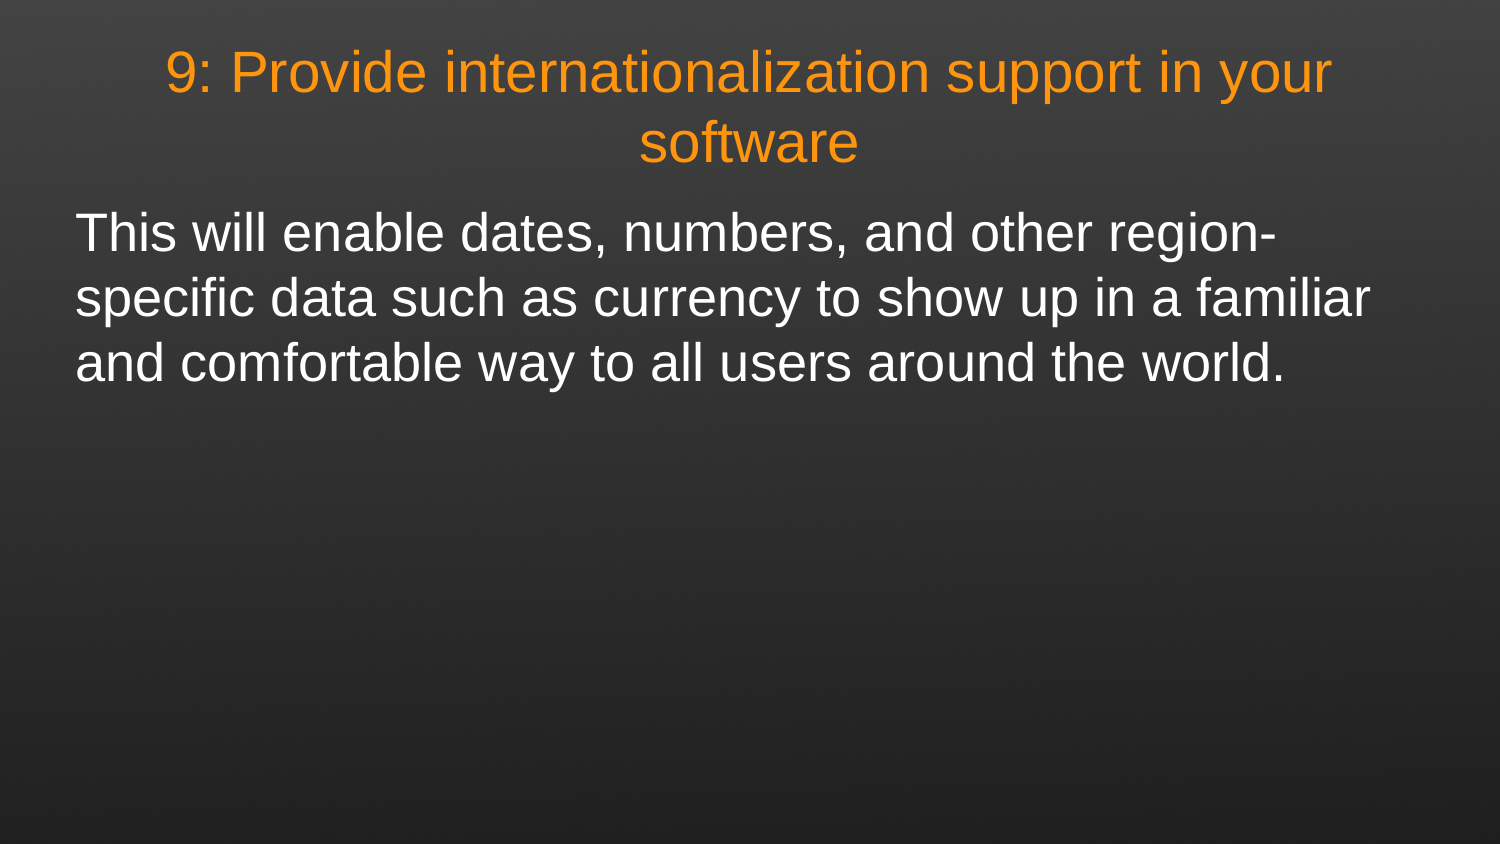

9: Provide internationalization support in your software
This will enable dates, numbers, and other region-specific data such as currency to show up in a familiar and comfortable way to all users around the world.